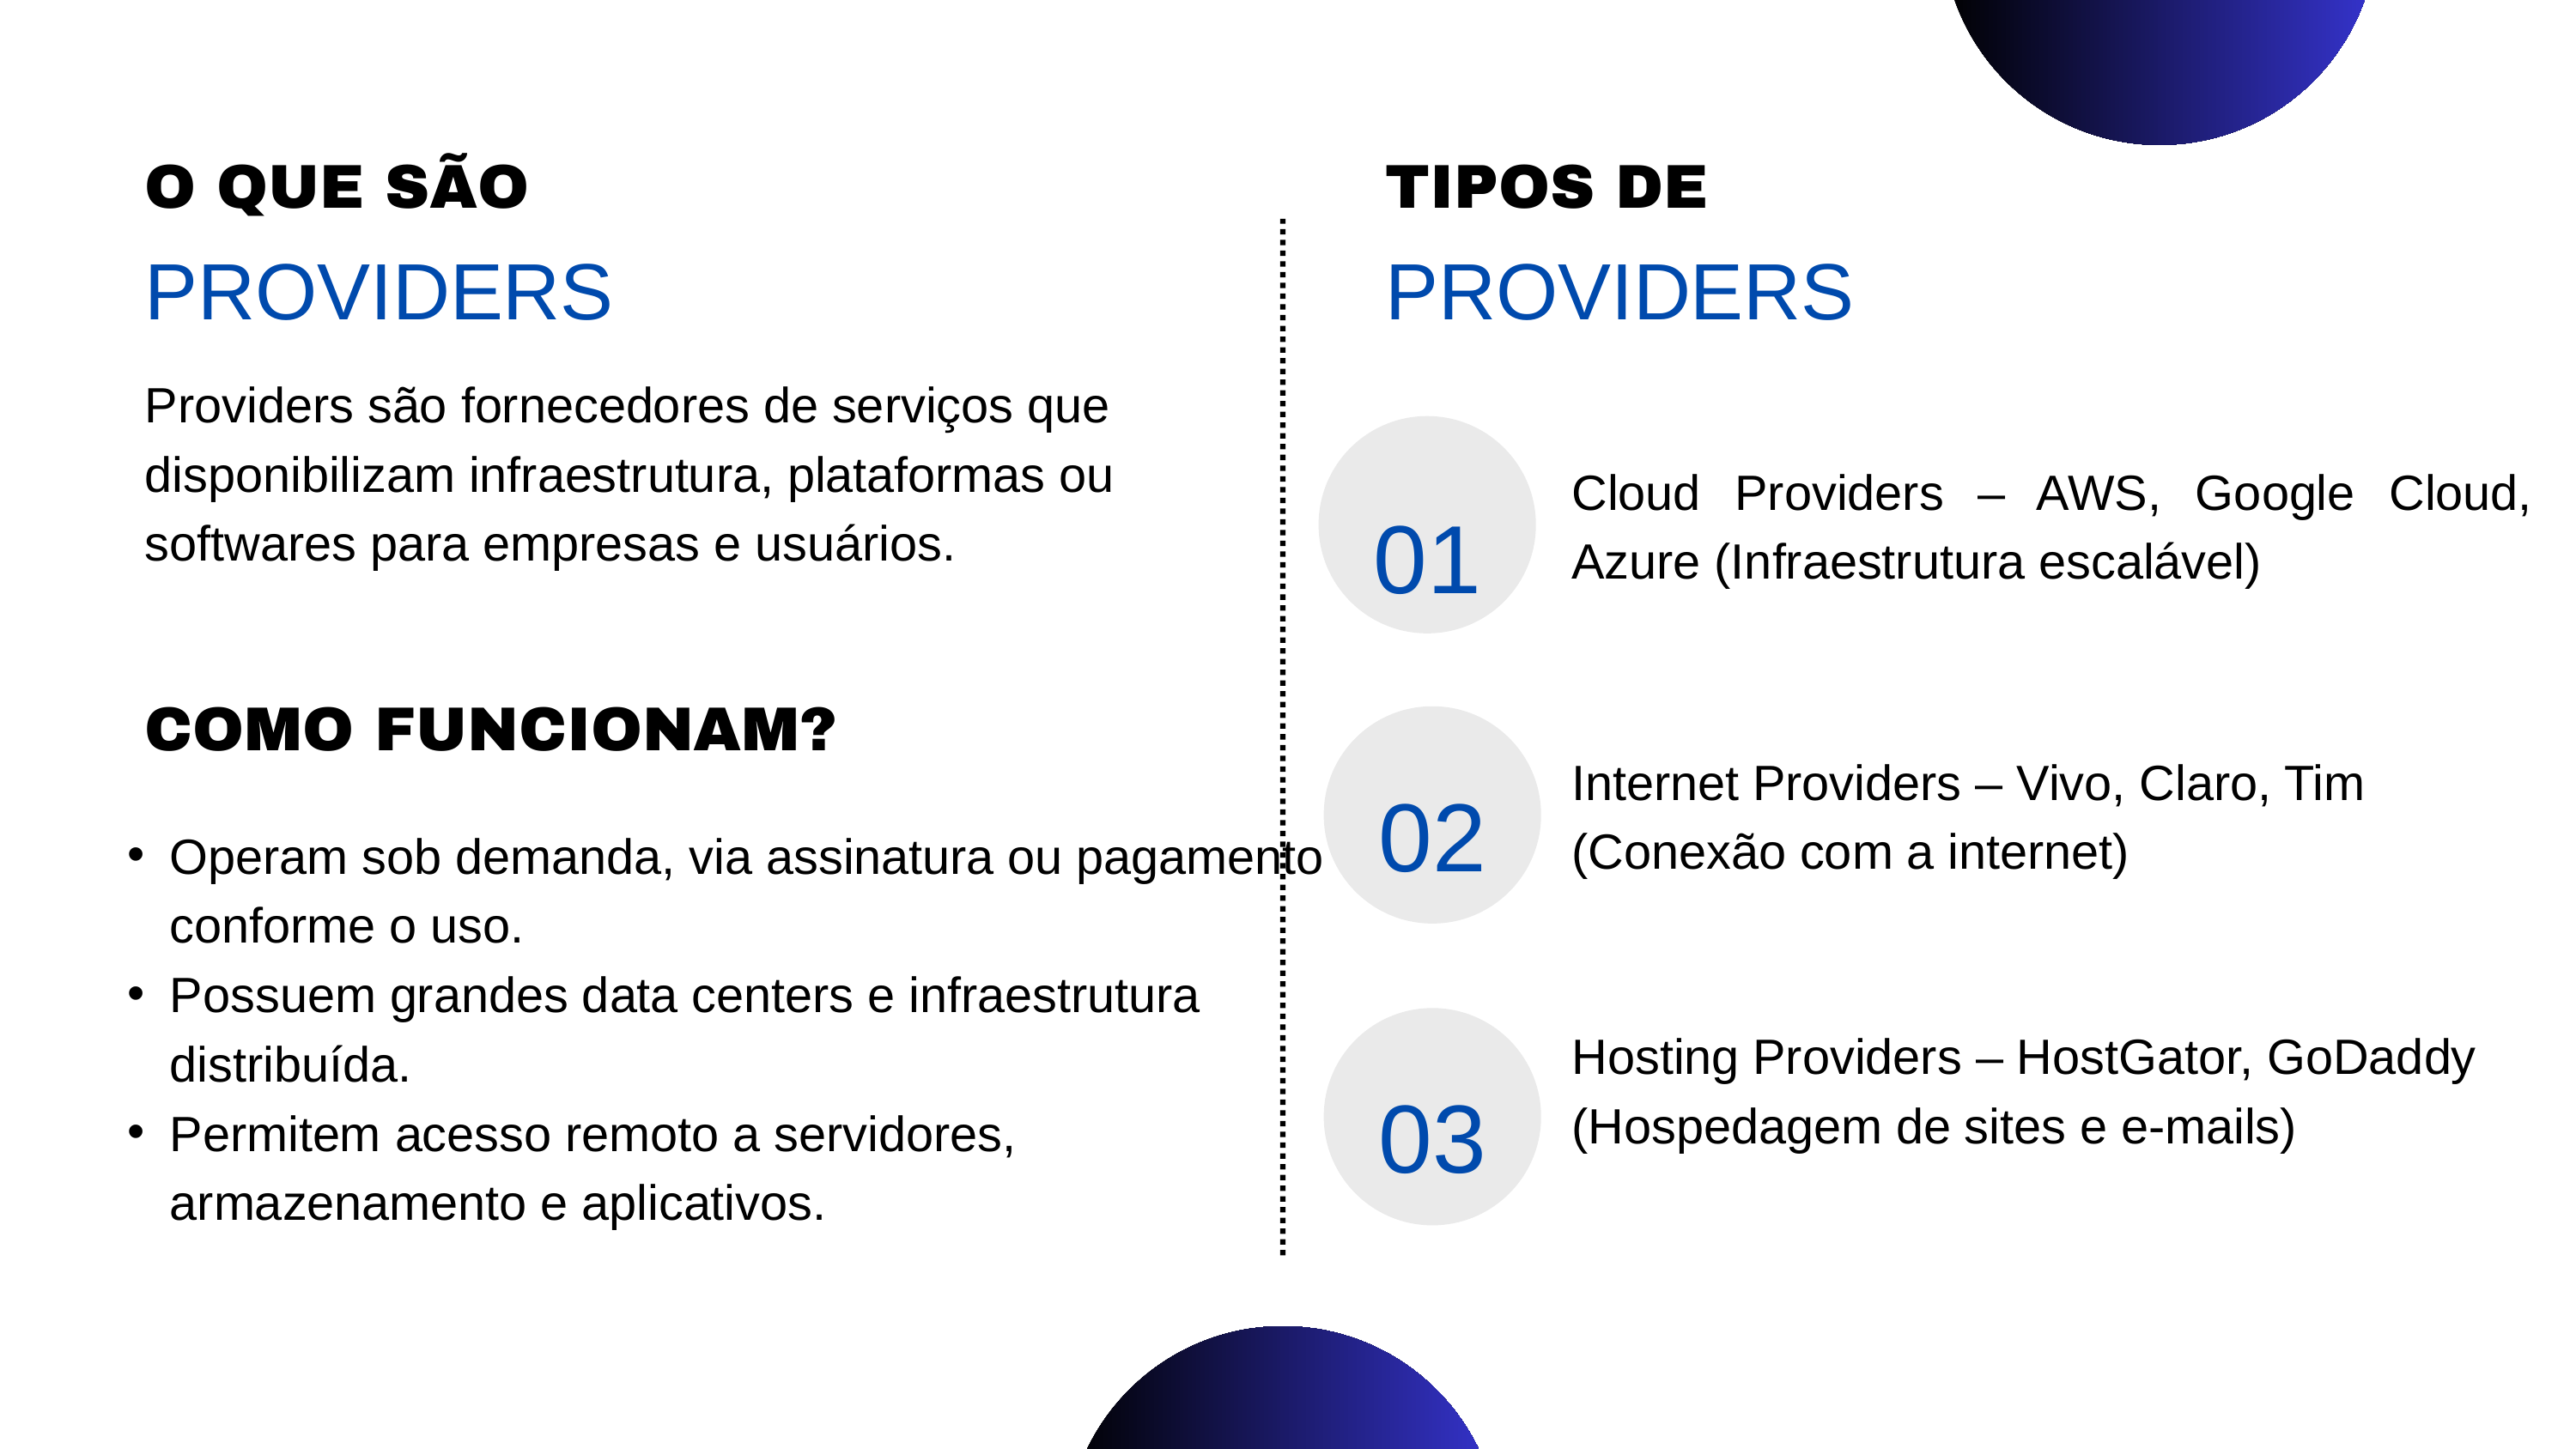

O QUE SÃO
TIPOS DE

PROVIDERS
PROVIDERS
Providers são fornecedores de serviços que disponibilizam infraestrutura, plataformas ou softwares para empresas e usuários.

01
Cloud Providers – AWS, Google Cloud, Azure (Infraestrutura escalável)
COMO FUNCIONAM?

02
Internet Providers – Vivo, Claro, Tim (Conexão com a internet)
Operam sob demanda, via assinatura ou pagamento conforme o uso.
Possuem grandes data centers e infraestrutura distribuída.
Permitem acesso remoto a servidores, armazenamento e aplicativos.

03
Hosting Providers – HostGator, GoDaddy (Hospedagem de sites e e-mails)